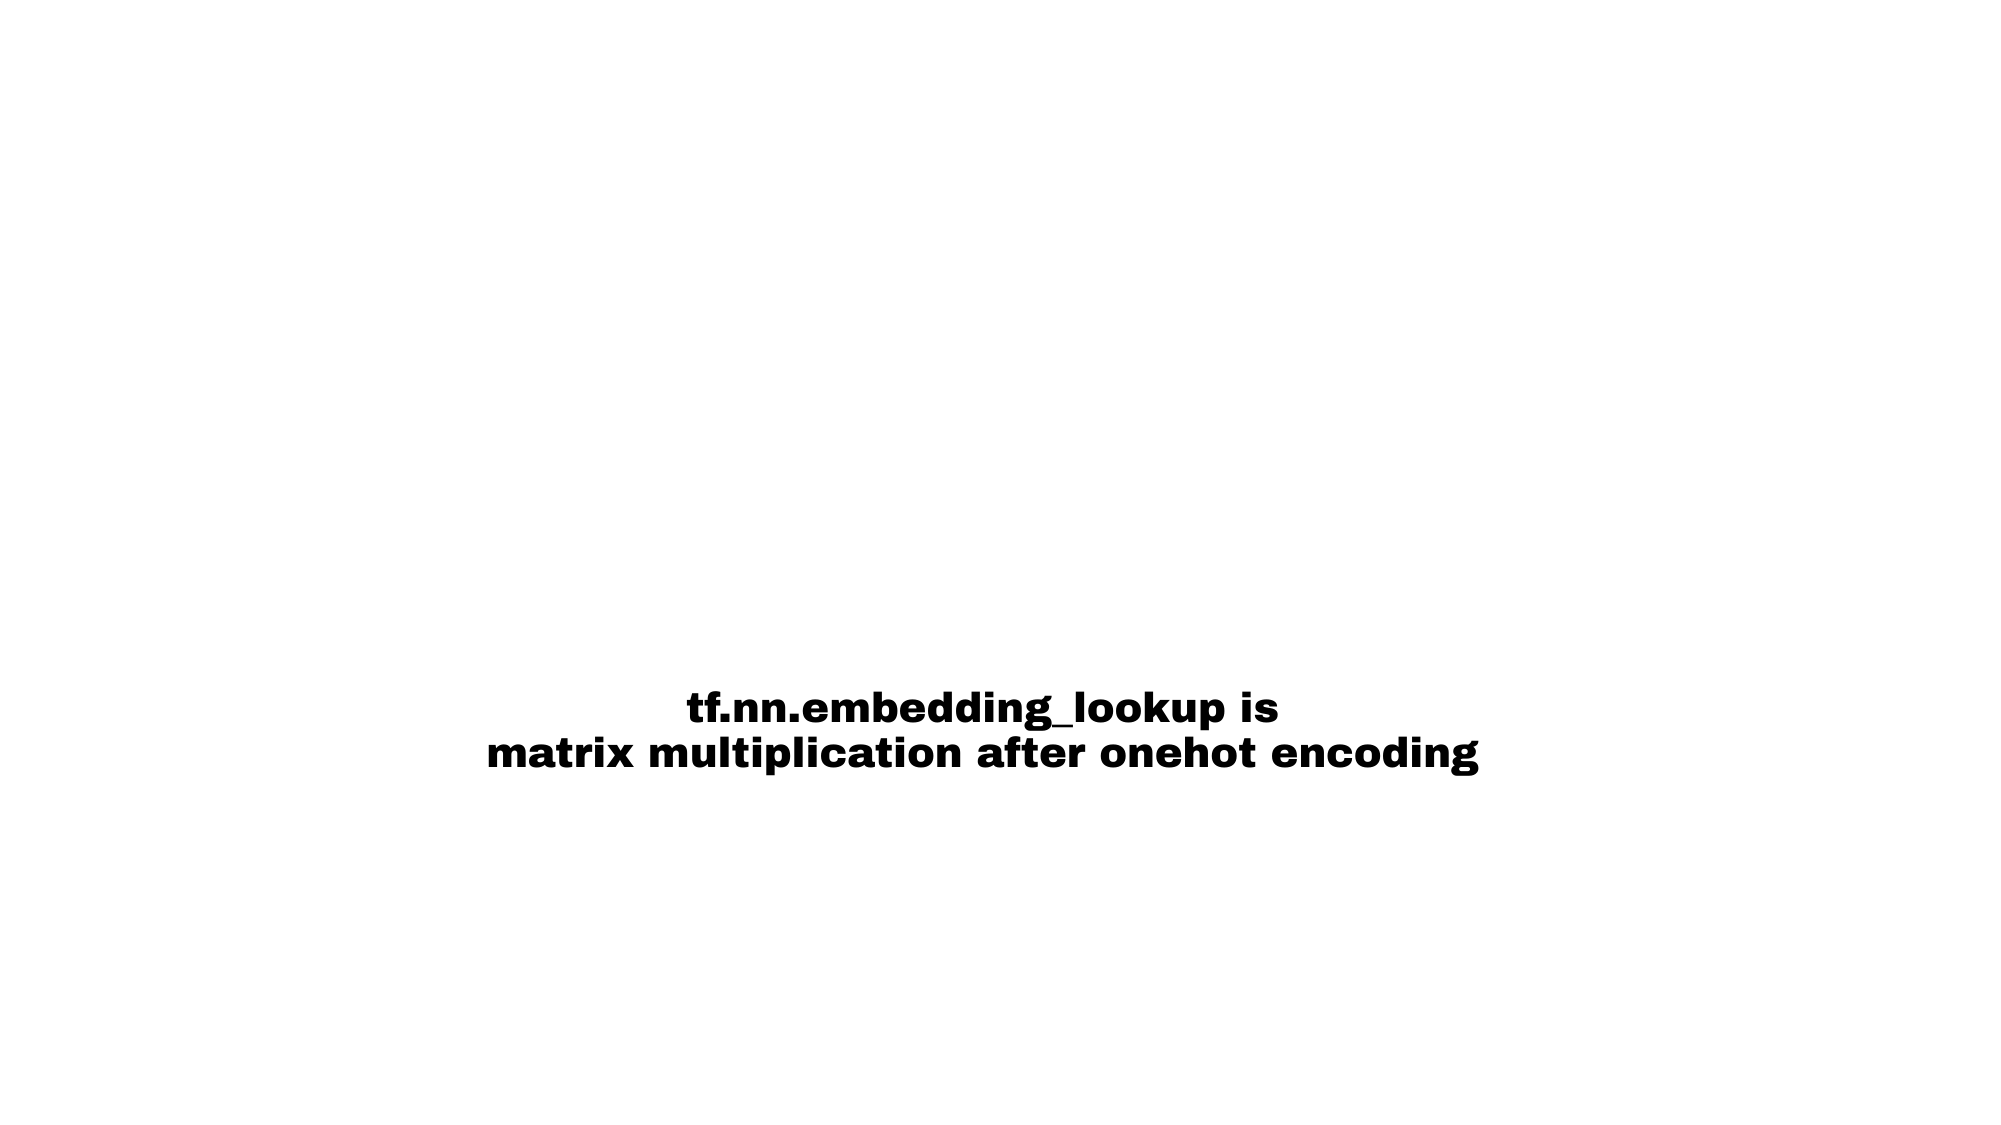

# tf.nn.embedding_lookup is matrix multiplication after onehot encoding